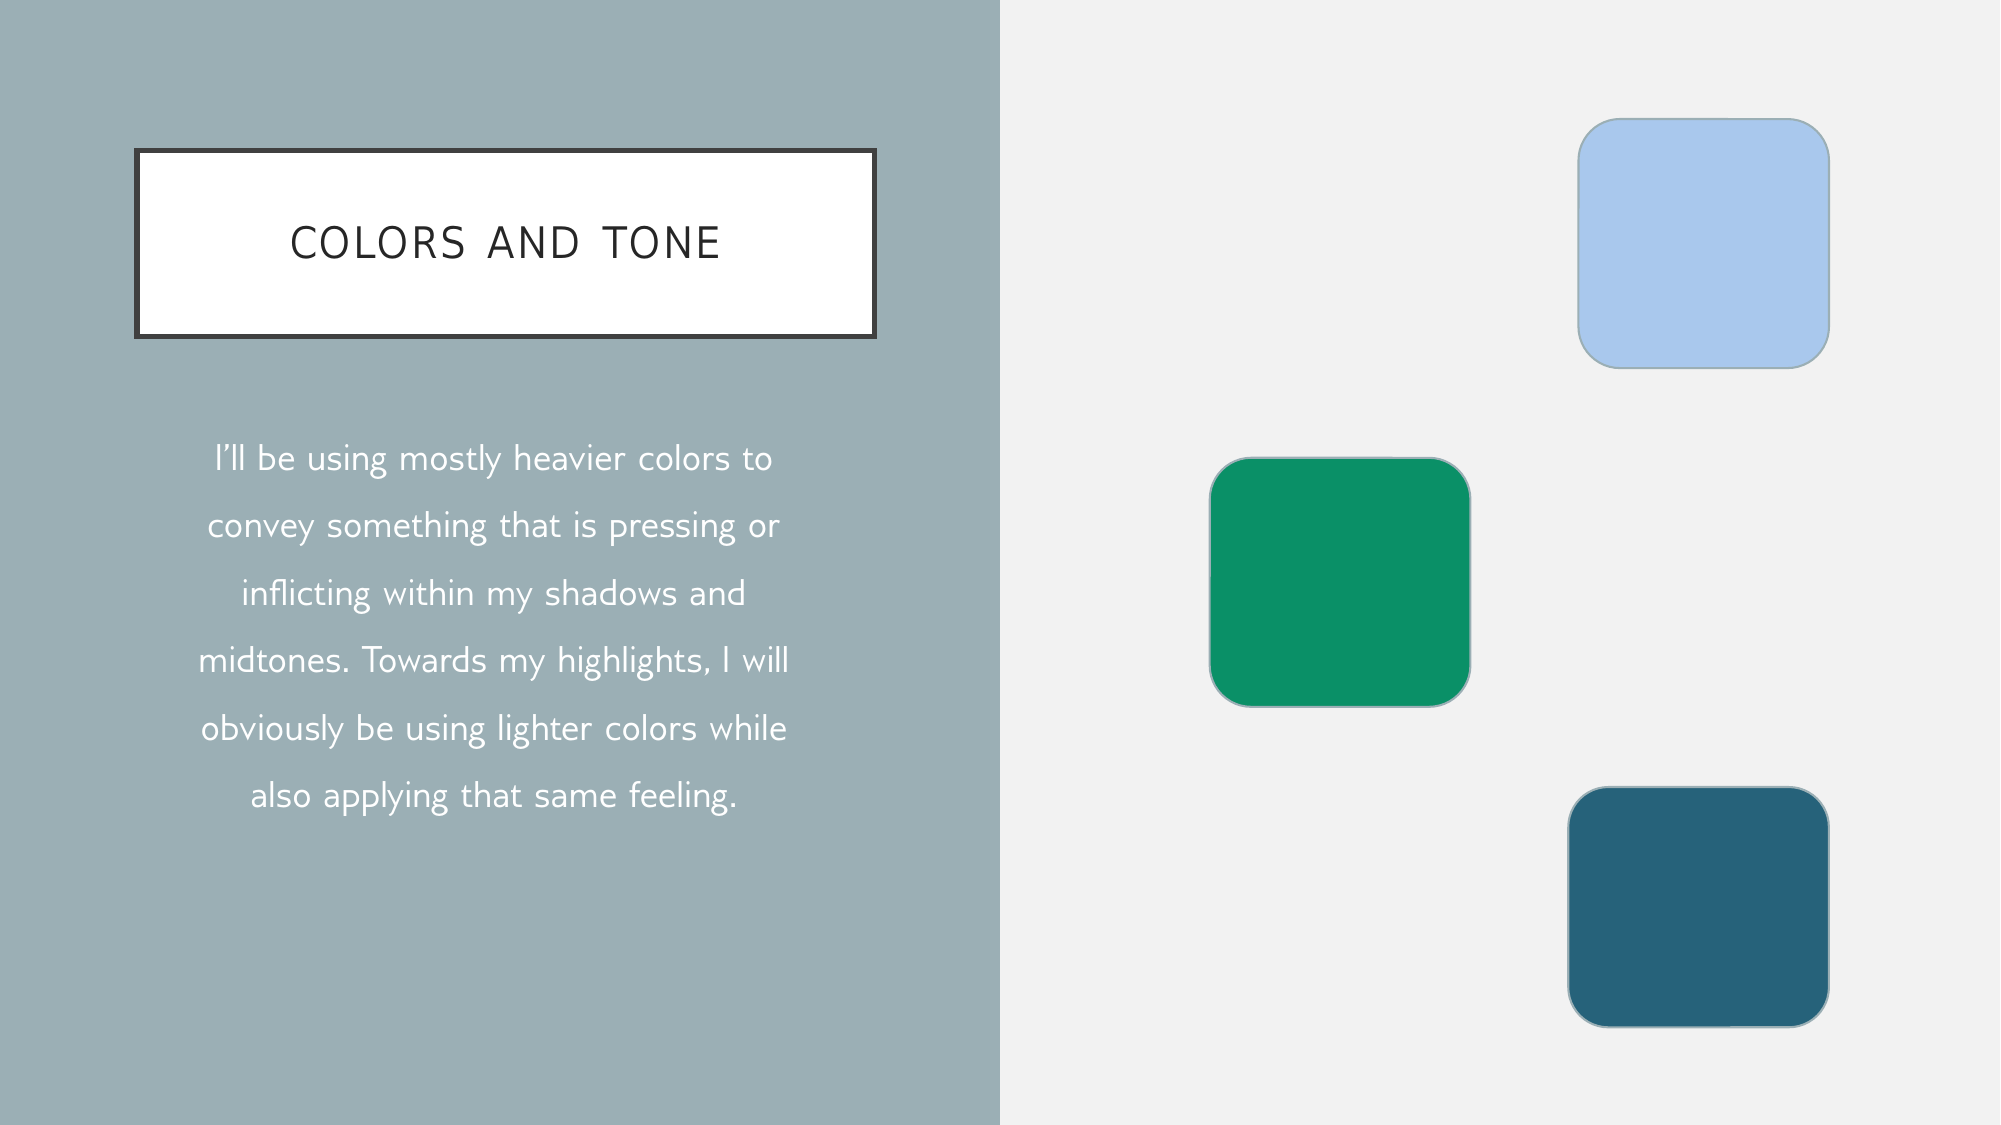

# Colors and Tone
I’ll be using mostly heavier colors to convey something that is pressing or inflicting within my shadows and midtones. Towards my highlights, I will obviously be using lighter colors while also applying that same feeling.